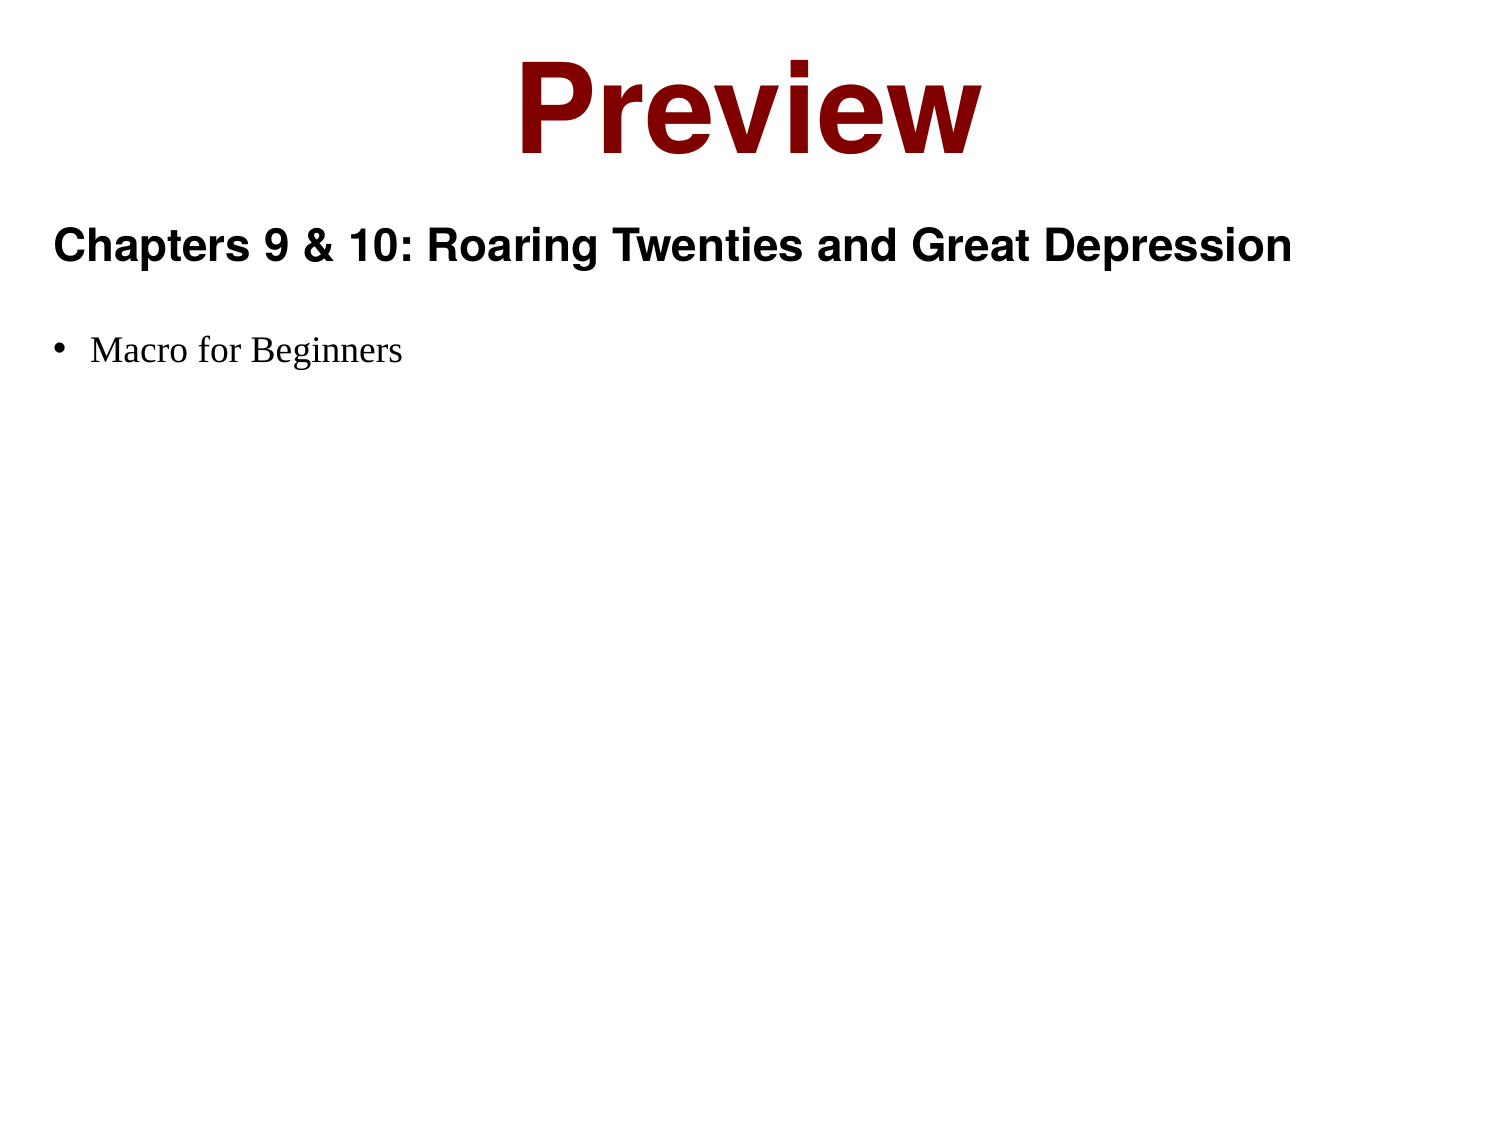

Preview
Chapters 9 & 10: Roaring Twenties and Great Depression

Macro for Beginners